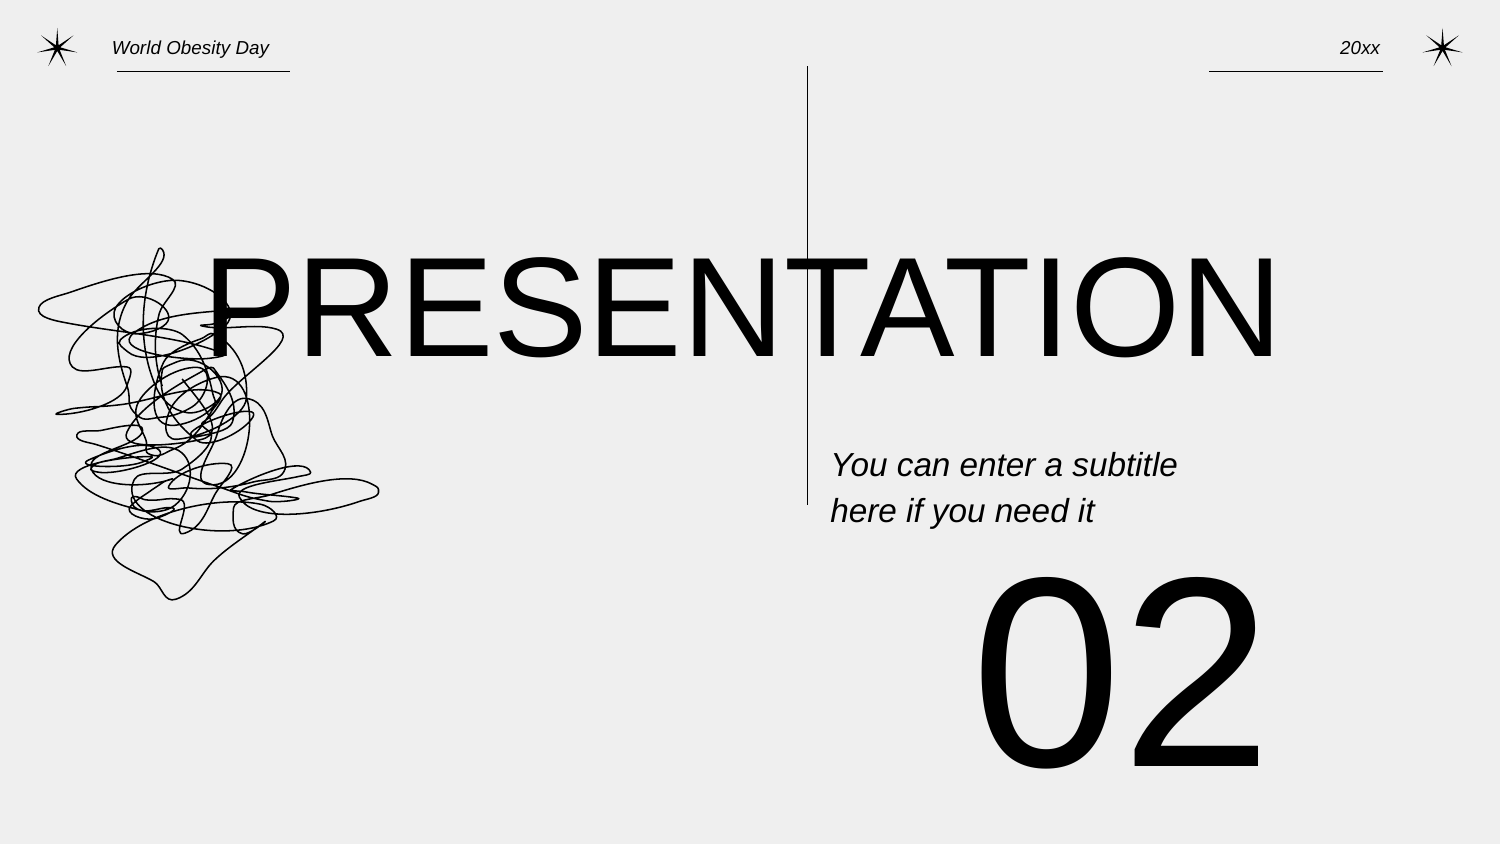

World Obesity Day
20xx
# PRESENTATION

You can enter a subtitle here if you need it
02